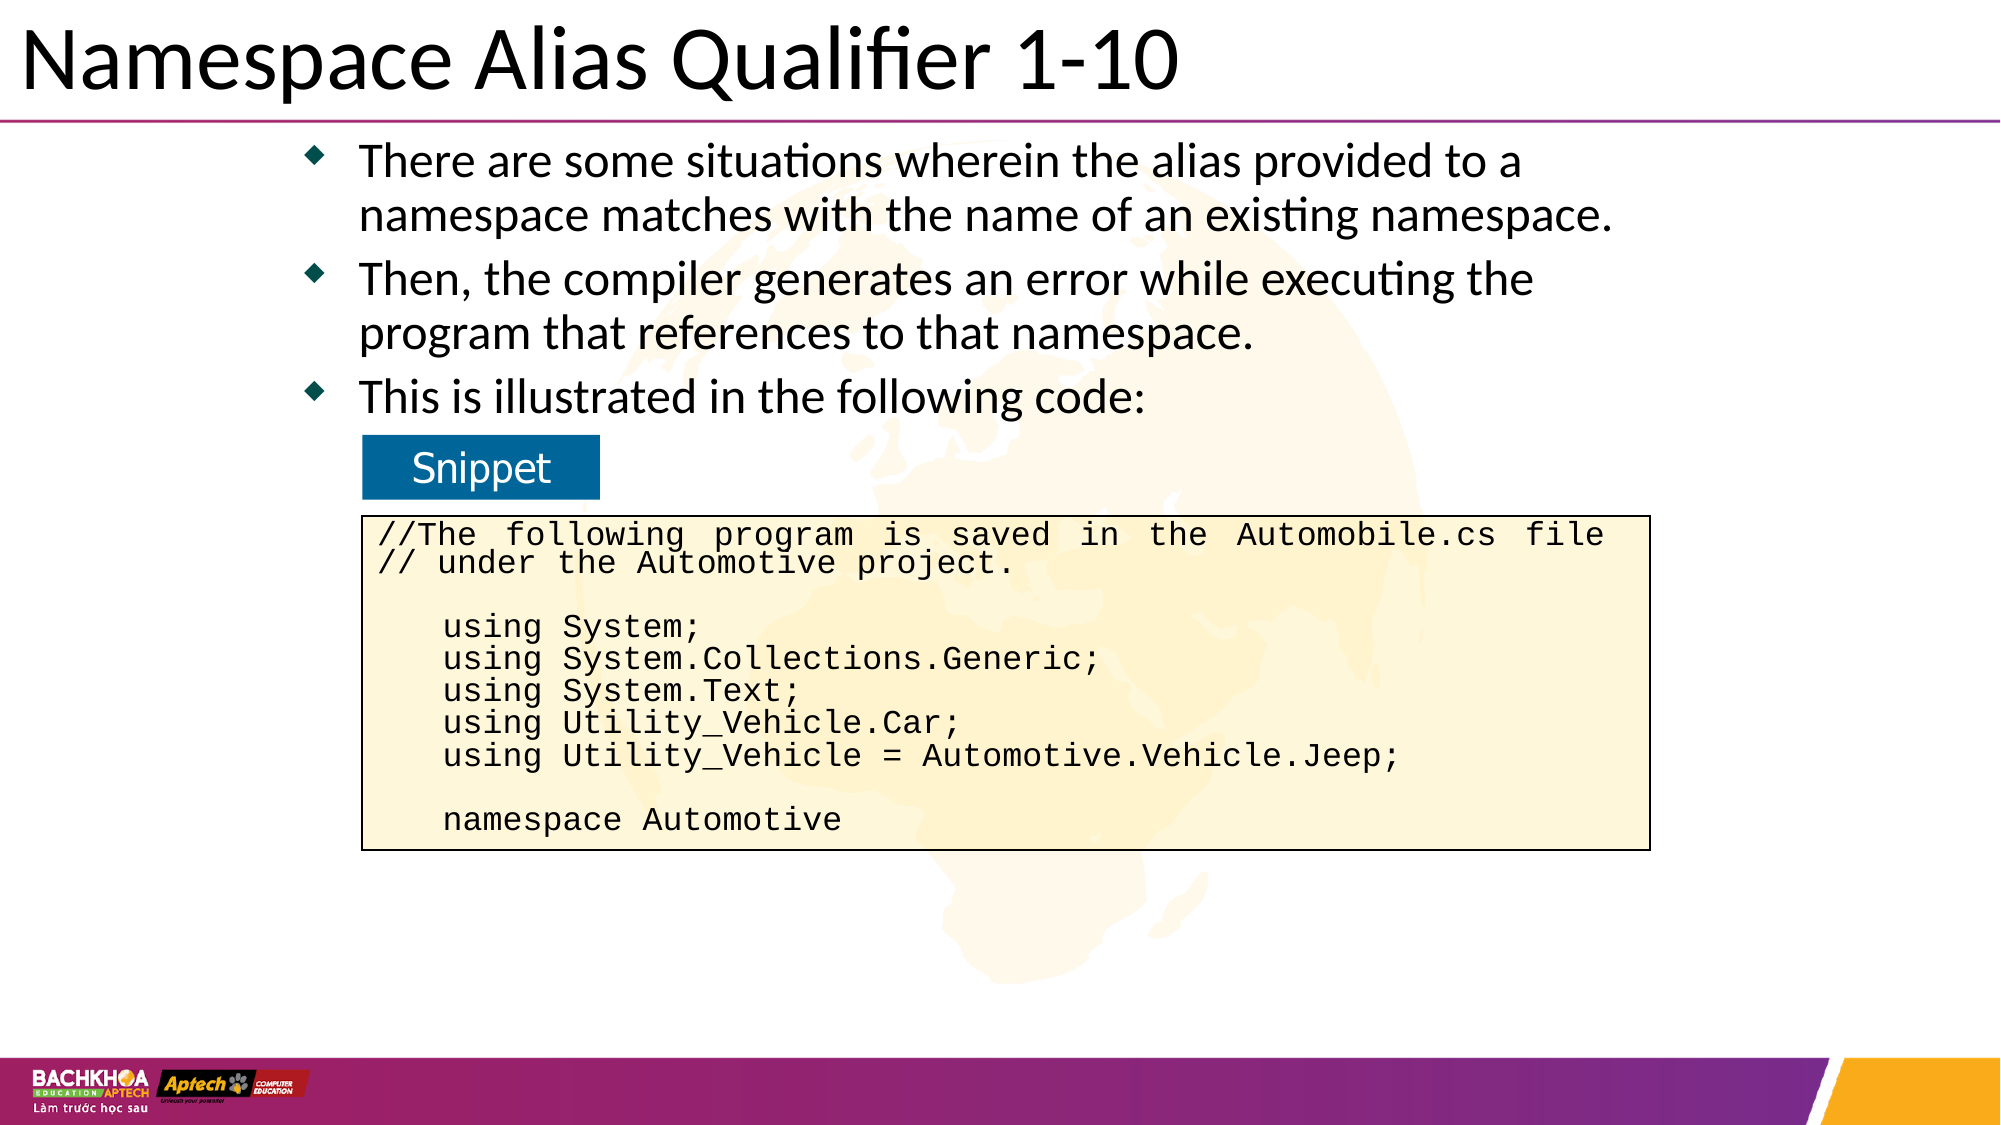

# Namespace Alias Qualifier 1-10

There are some situations wherein the alias provided to a namespace matches with the name of an existing namespace.
Then, the compiler generates an error while executing the program that references to that namespace.
This is illustrated in the following code:

Snippet
//The following program is saved in the Automobile.cs file
// under the Automotive project.

using System;
using System.Collections.Generic;
using System.Text;
using Utility_Vehicle.Car;
using Utility_Vehicle = Automotive.Vehicle.Jeep;

namespace Automotive